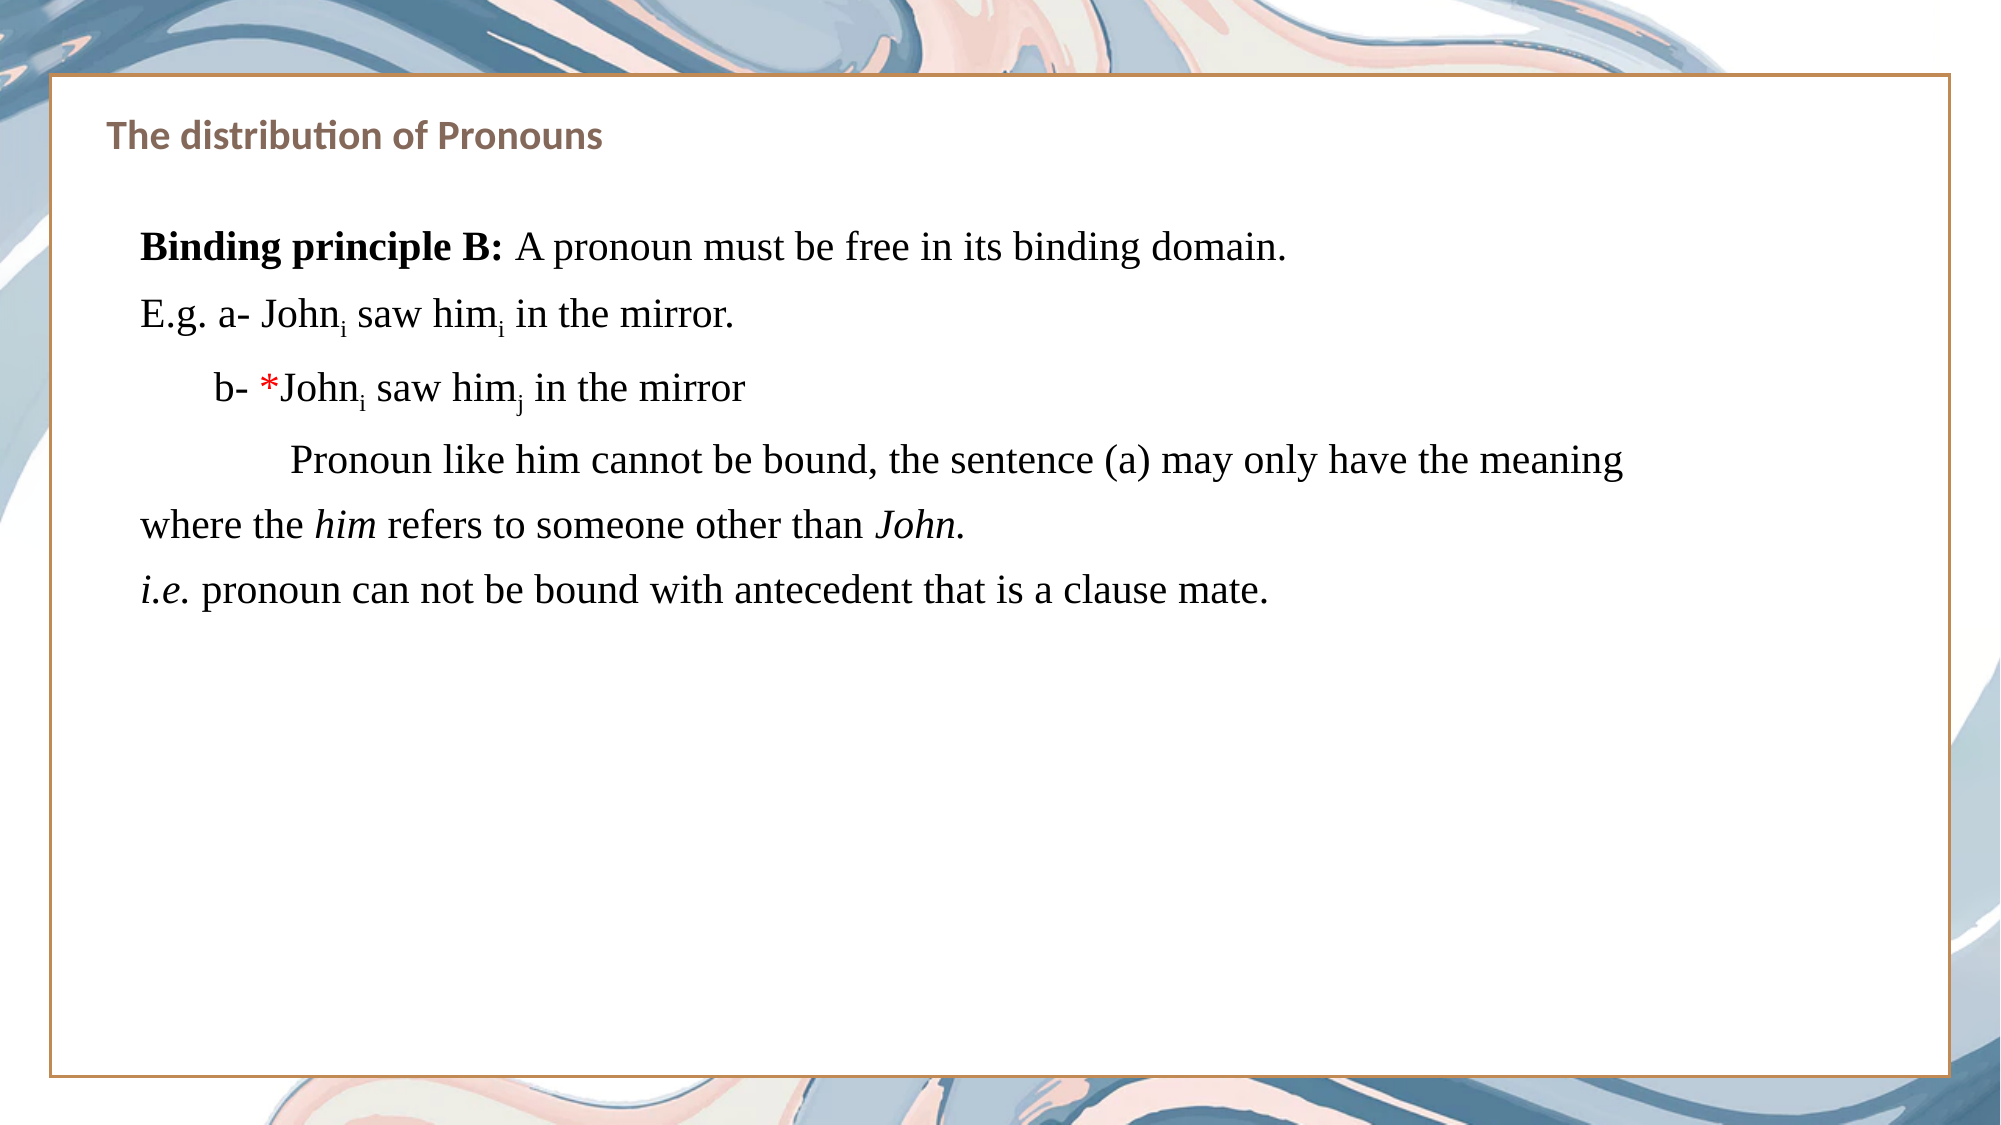

The distribution of Pronouns

Binding principle B: A pronoun must be free in its binding domain.
E.g. a- Johni saw himi in the mirror.
       b- *Johni saw himj in the mirror
	Pronoun like him cannot be bound, the sentence (a) may only have the meaning where the him refers to someone other than John.
i.e. pronoun can not be bound with antecedent that is a clause mate.
Click here to add content of the text，and briefly explain your point of view

Click here to add content of the text，and briefly explain your point of view